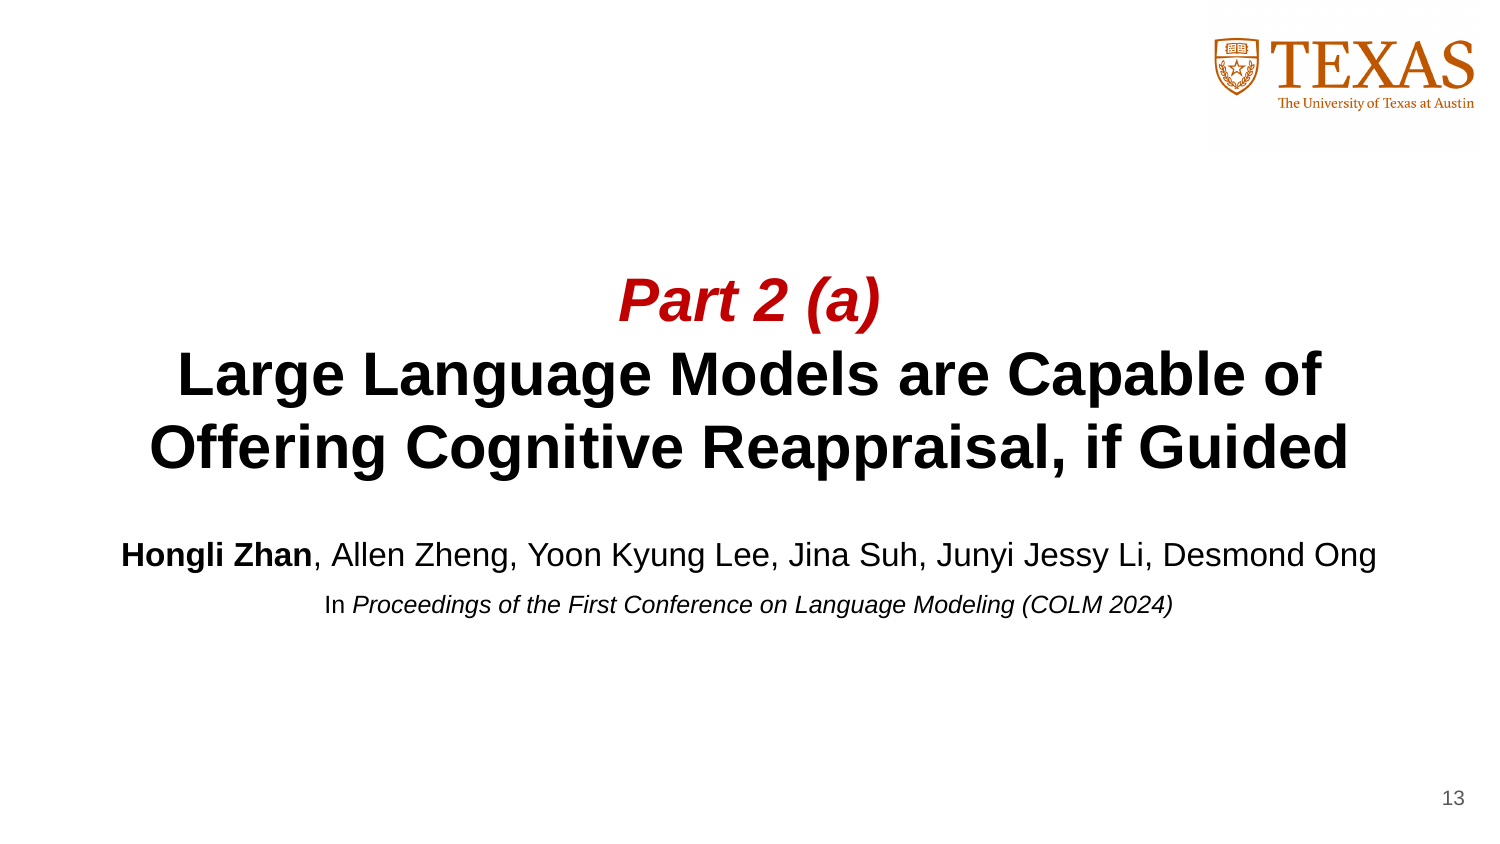

# Part 2 (a) Large Language Models are Capable of Offering Cognitive Reappraisal, if Guided
Hongli Zhan, Allen Zheng, Yoon Kyung Lee, Jina Suh, Junyi Jessy Li, Desmond Ong
In Proceedings of the First Conference on Language Modeling (COLM 2024)
13